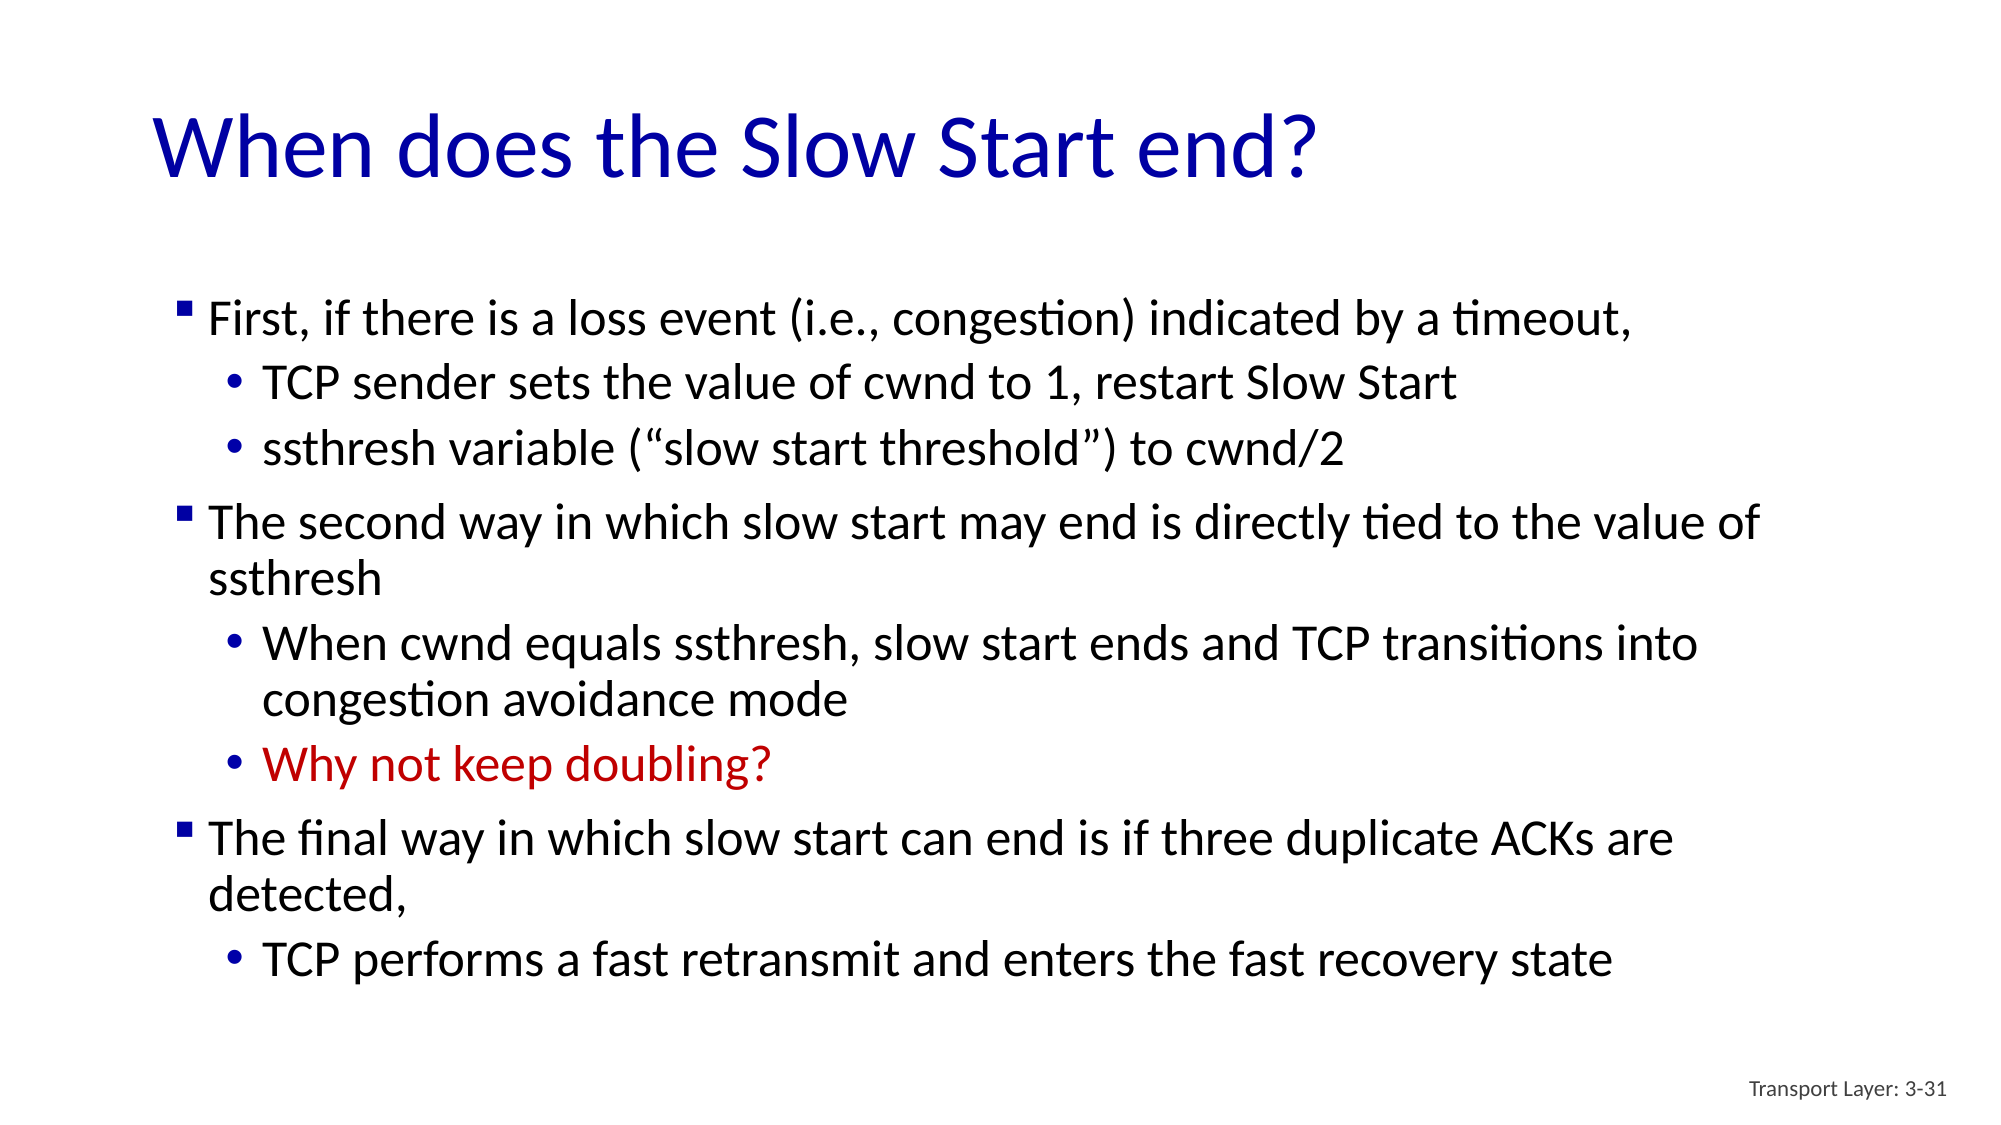

# When does the Slow Start end?
First, if there is a loss event (i.e., congestion) indicated by a timeout,
TCP sender sets the value of cwnd to 1, restart Slow Start
ssthresh variable (“slow start threshold”) to cwnd/2
The second way in which slow start may end is directly tied to the value of ssthresh
When cwnd equals ssthresh, slow start ends and TCP transitions into congestion avoidance mode
Why not keep doubling?
The final way in which slow start can end is if three duplicate ACKs are detected,
TCP performs a fast retransmit and enters the fast recovery state

Transport Layer: 3-31